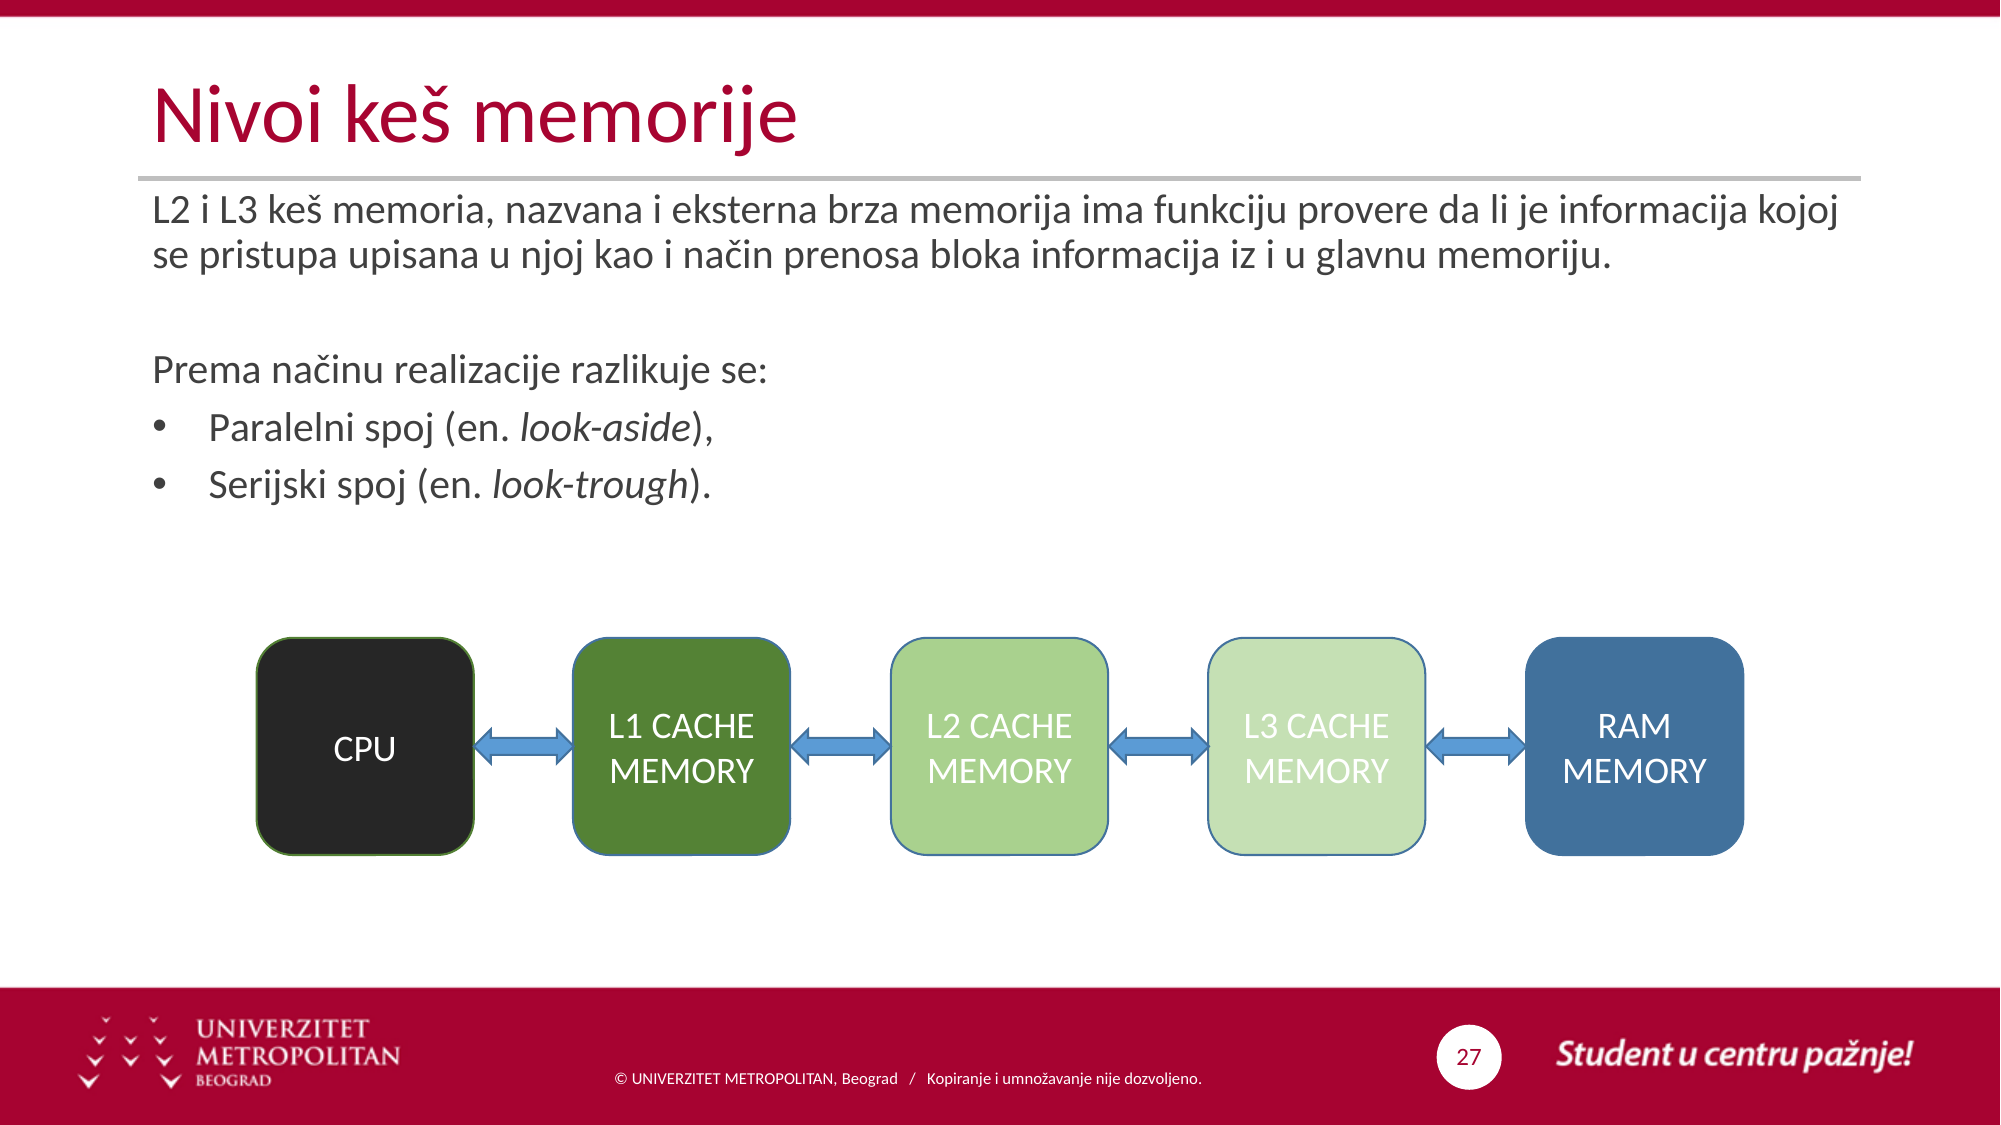

# Nivoi keš memorije
L2 i L3 keš memoria, nazvana i eksterna brza memorija ima funkciju provere da li je informacija kojoj se pristupa upisana u njoj kao i način prenosa bloka informacija iz i u glavnu memoriju.

Prema načinu realizacije razlikuje se:
Paralelni spoj (en. look-aside),
Serijski spoj (en. look-trough).
CPU
L1 CACHE MEMORY
L2 CACHE MEMORY
L3 CACHE MEMORY
RAM MEMORY